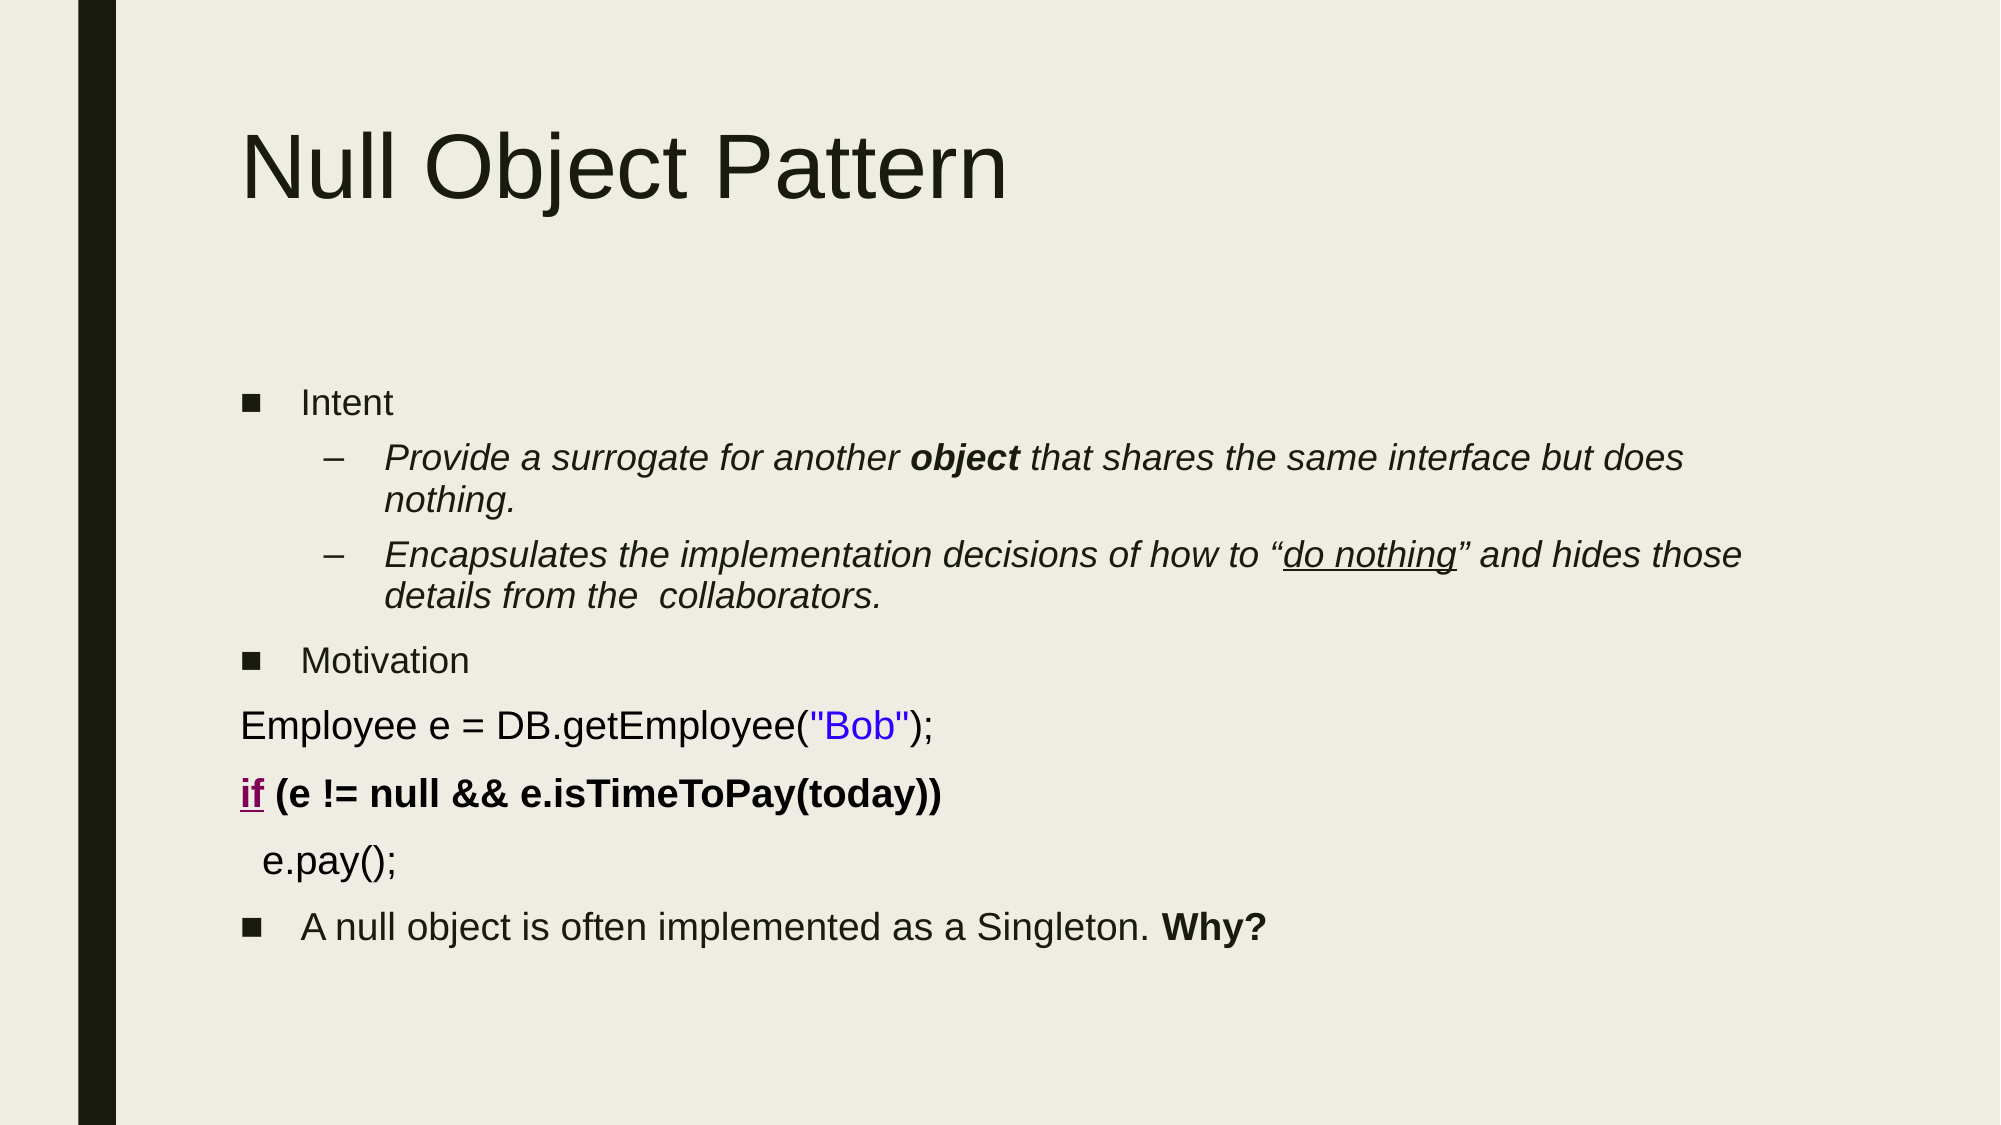

# Null Object Pattern
Intent
Provide a surrogate for another object that shares the same interface but does nothing.
Encapsulates the implementation decisions of how to “do nothing” and hides those details from the  collaborators.
Motivation
Employee e = DB.getEmployee("Bob");
if (e != null && e.isTimeToPay(today))
  e.pay();
A null object is often implemented as a Singleton. Why?